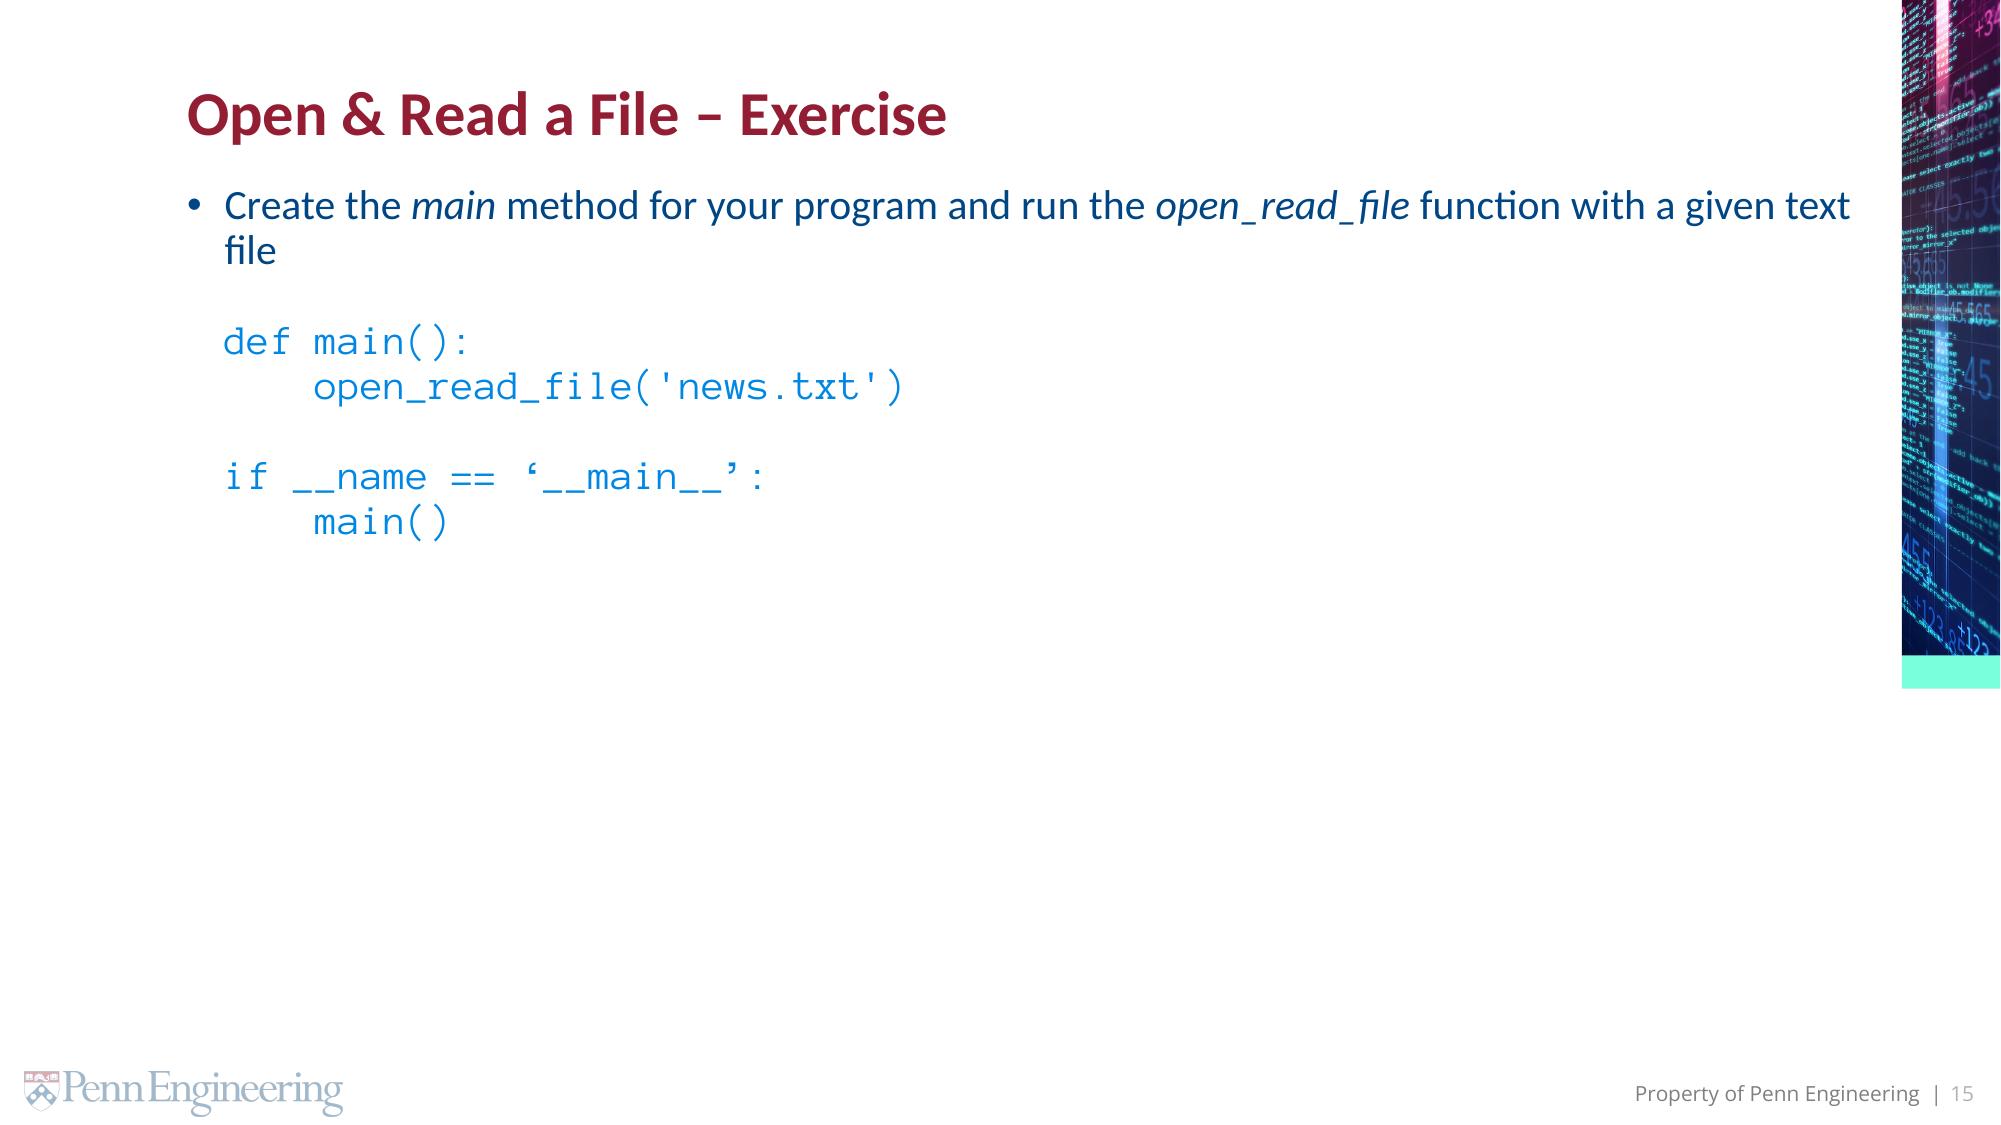

# Open & Read a File – Exercise
Create the main method for your program and run the open_read_file function with a given text file
def main():
    open_read_file('news.txt')
if __name == ‘__main__’:
    main()

15